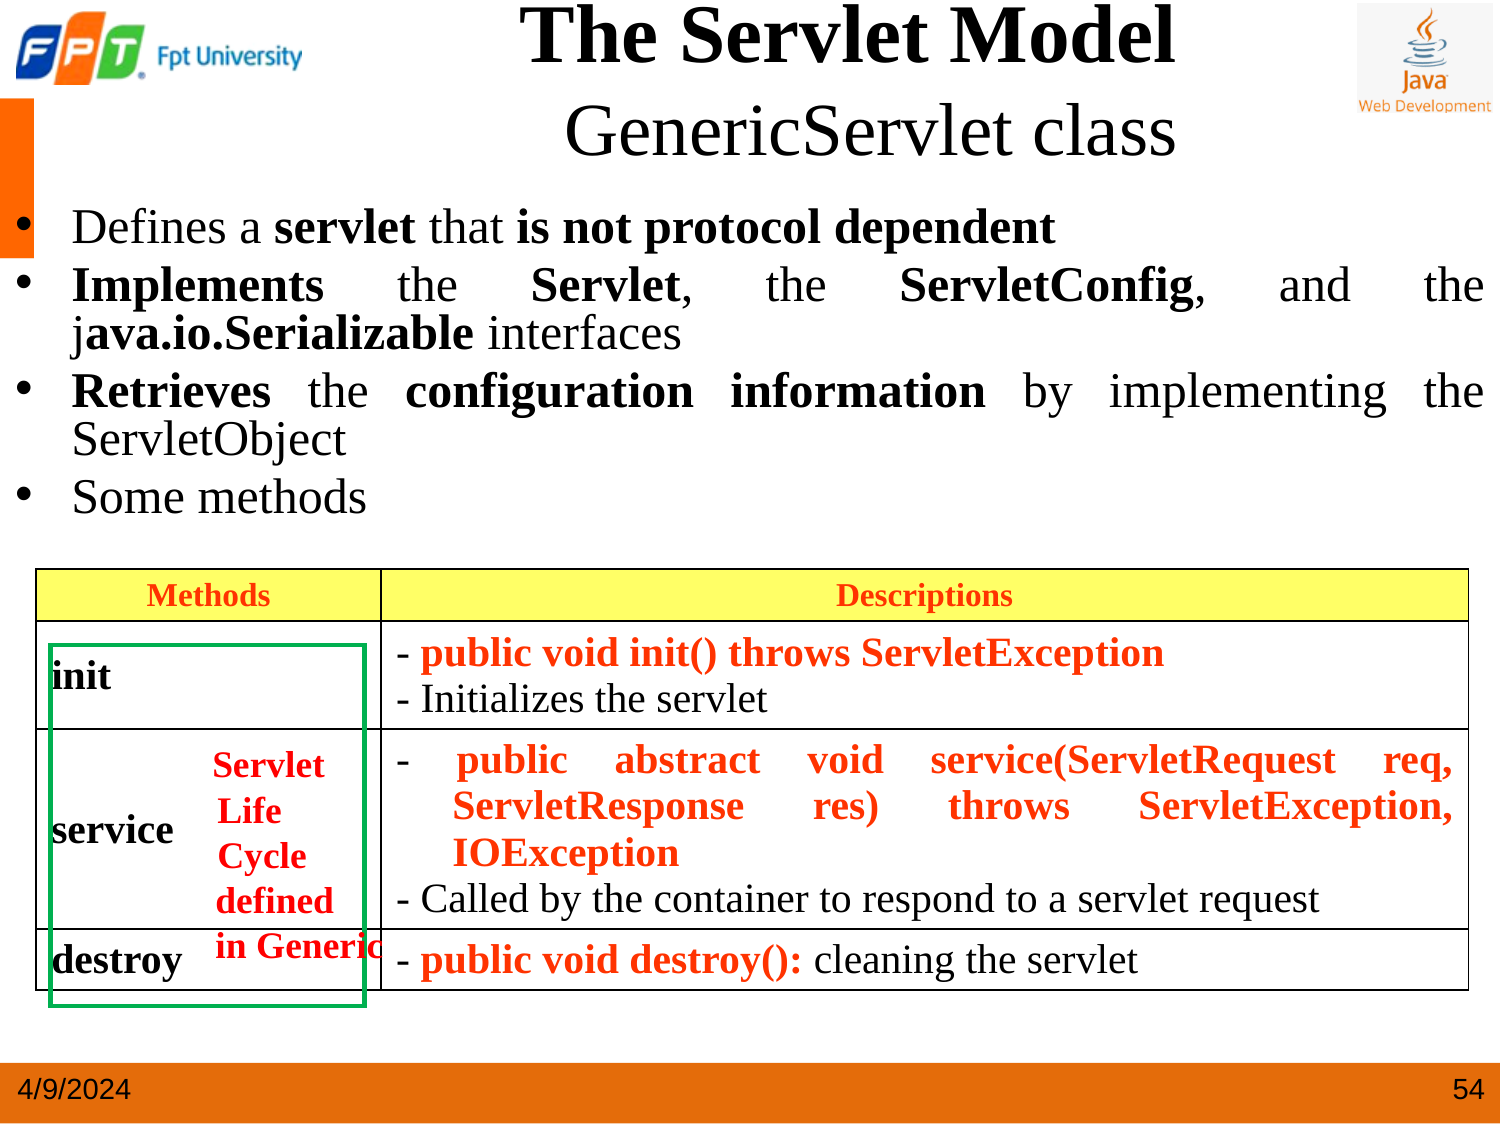

The Servlet Model
 GenericServlet class
Defines a servlet that is not protocol dependent
Implements the Servlet, the ServletConfig, and the java.io.Serializable interfaces
Retrieves the configuration information by implementing the ServletObject
Some methods
| Methods | Descriptions |
| --- | --- |
| init | - public void init() throws ServletException - Initializes the servlet |
| service | - public abstract void service(ServletRequest req, ServletResponse res) throws ServletException, IOException - Called by the container to respond to a servlet request |
| destroy | - public void destroy(): cleaning the servlet |

              Servlet
                Life
                Cycle
	defined
	in Generic
4/9/2024
54